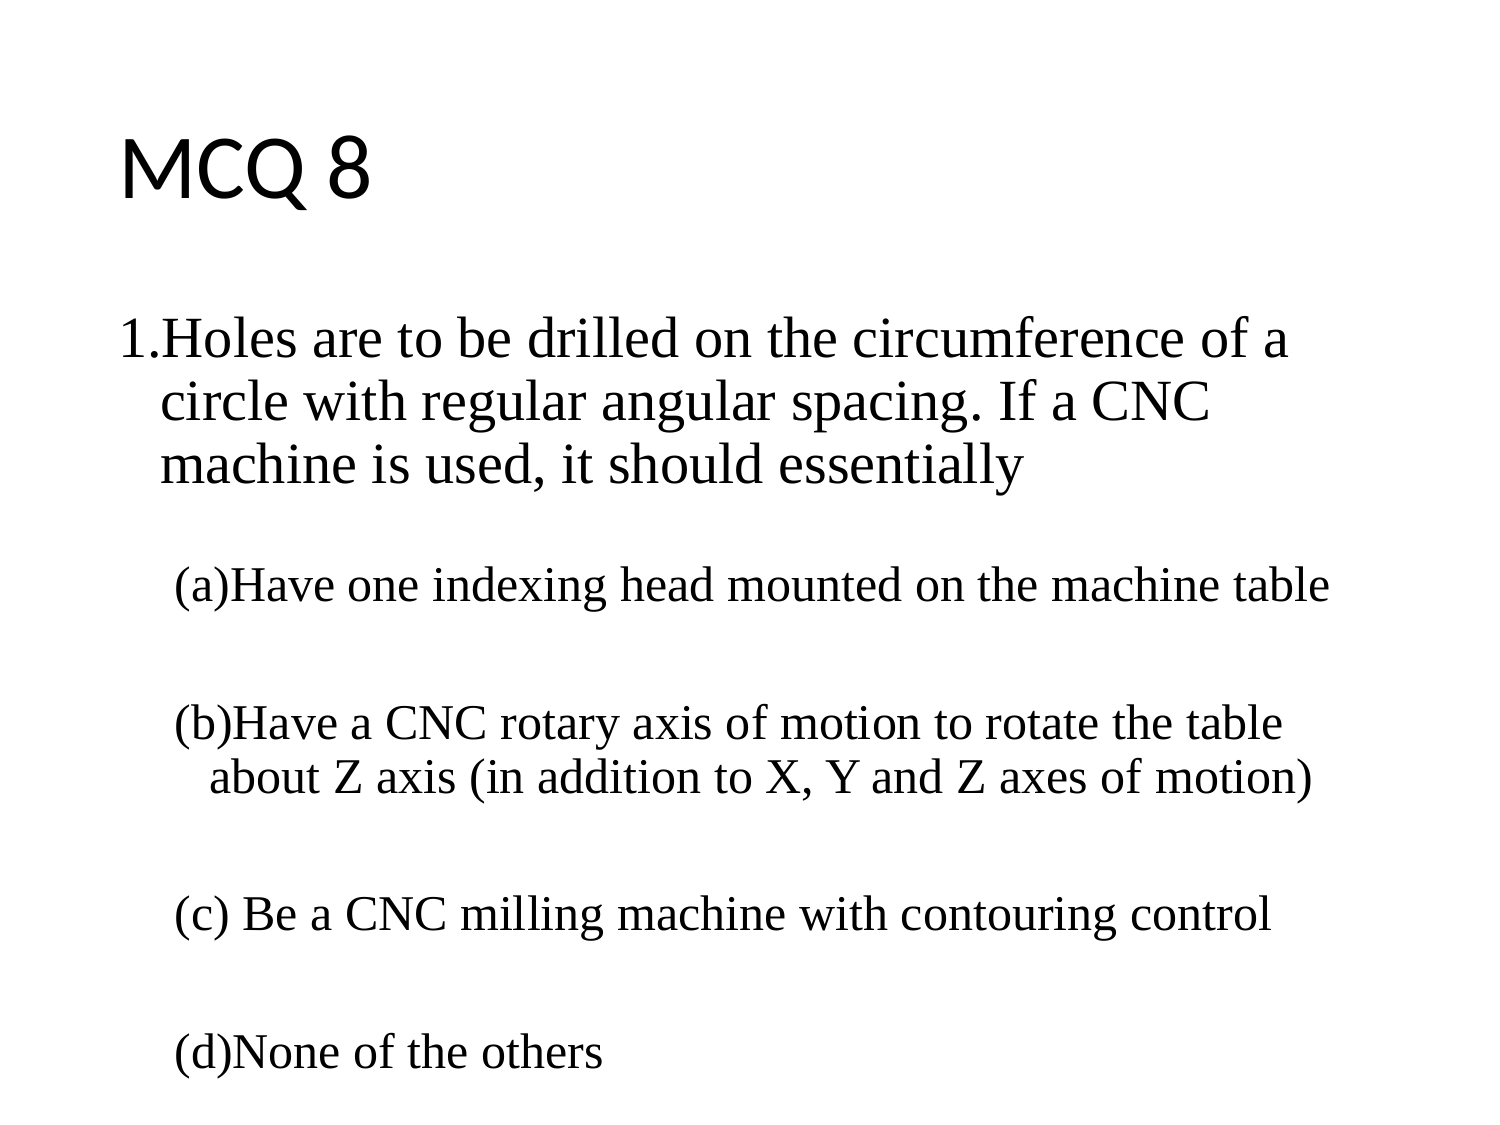

# MCQ 8
Holes are to be drilled on the circumference of a circle with regular angular spacing. If a CNC machine is used, it should essentially

Have one indexing head mounted on the machine table

Have a CNC rotary axis of motion to rotate the table about Z axis (in addition to X, Y and Z axes of motion)

 Be a CNC milling machine with contouring control

None of the others